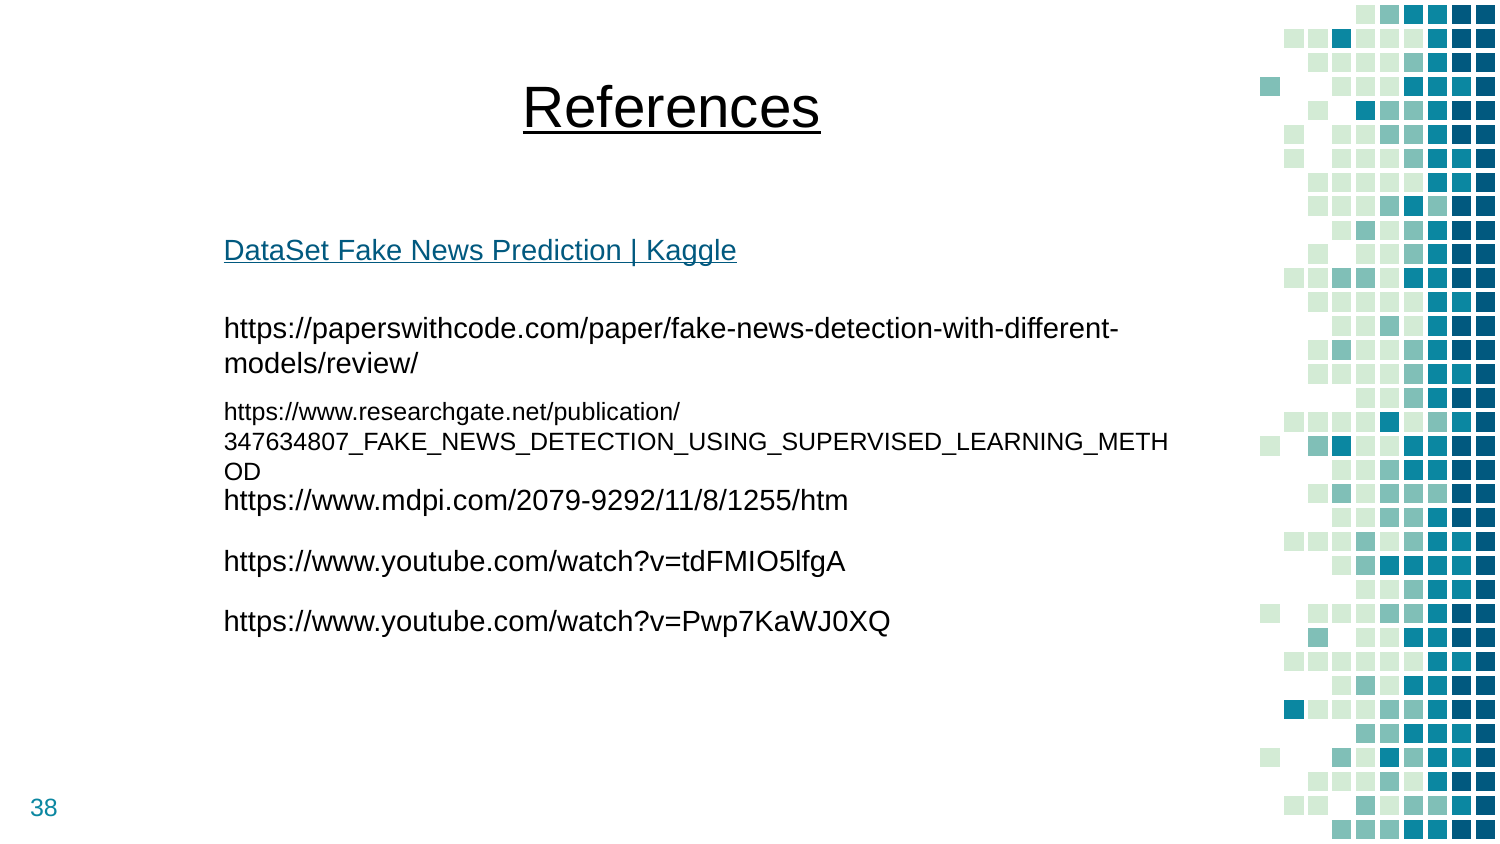

References
DataSet Fake News Prediction | Kaggle
https://paperswithcode.com/paper/fake-news-detection-with-different-models/review/
https://www.researchgate.net/publication/347634807_FAKE_NEWS_DETECTION_USING_SUPERVISED_LEARNING_METHOD
https://www.mdpi.com/2079-9292/11/8/1255/htm
https://www.youtube.com/watch?v=tdFMIO5lfgA
https://www.youtube.com/watch?v=Pwp7KaWJ0XQ
38